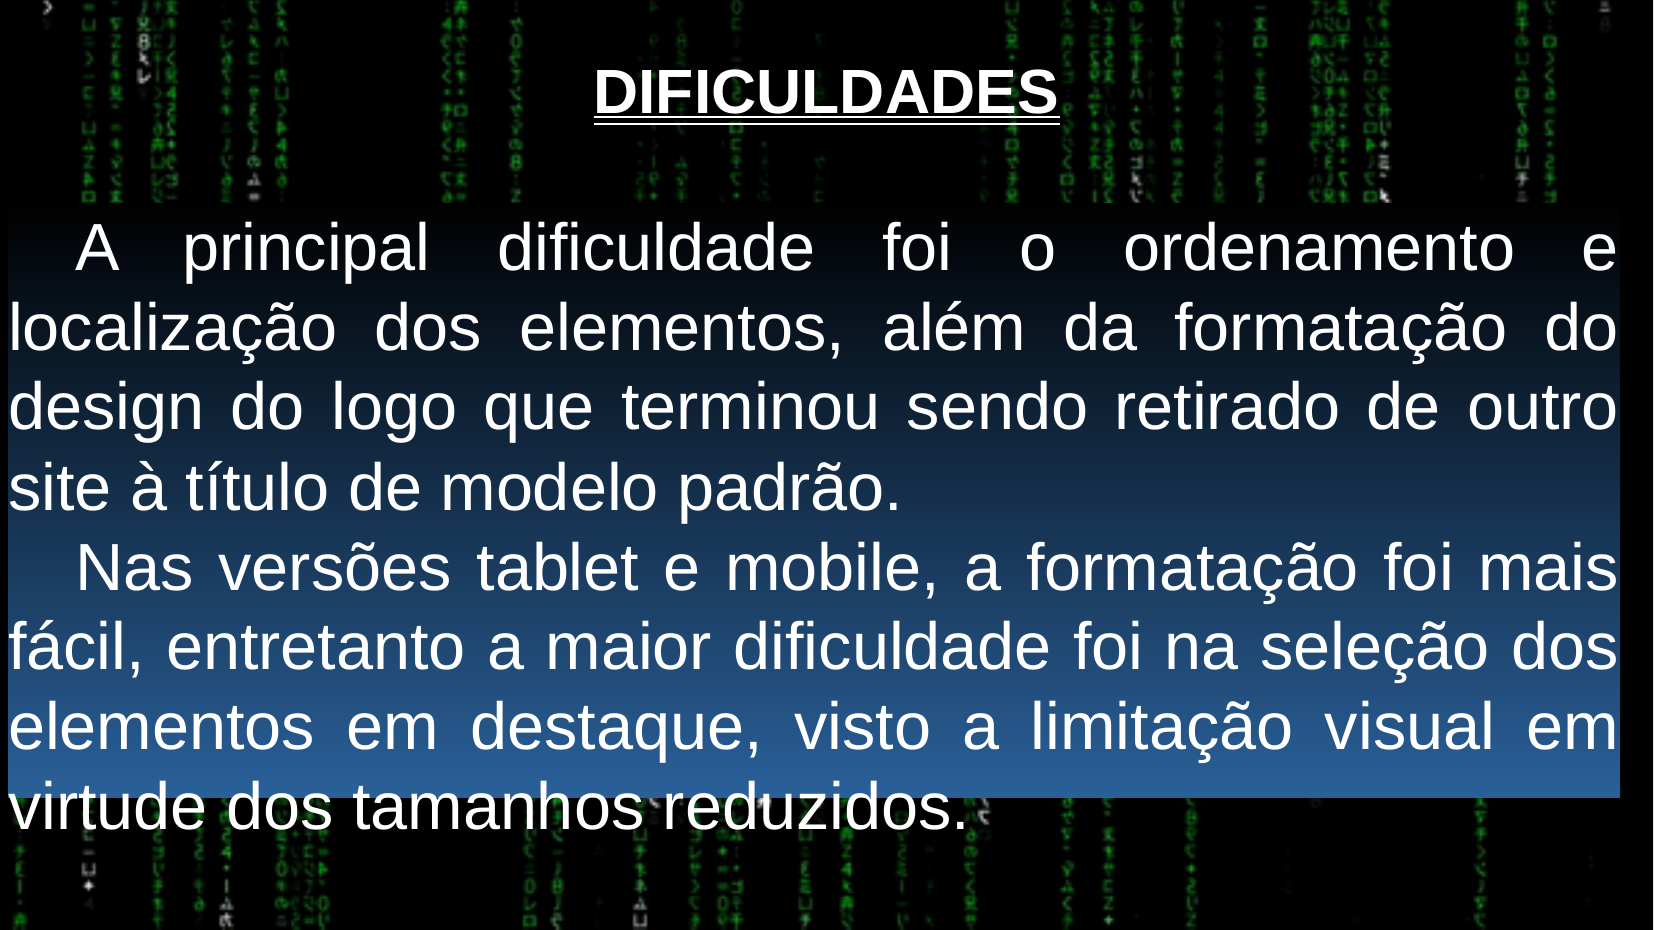

DIFICULDADES
	A principal dificuldade foi o ordenamento e localização dos elementos, além da formatação do design do logo que terminou sendo retirado de outro site à título de modelo padrão.
	Nas versões tablet e mobile, a formatação foi mais fácil, entretanto a maior dificuldade foi na seleção dos elementos em destaque, visto a limitação visual em virtude dos tamanhos reduzidos.

.